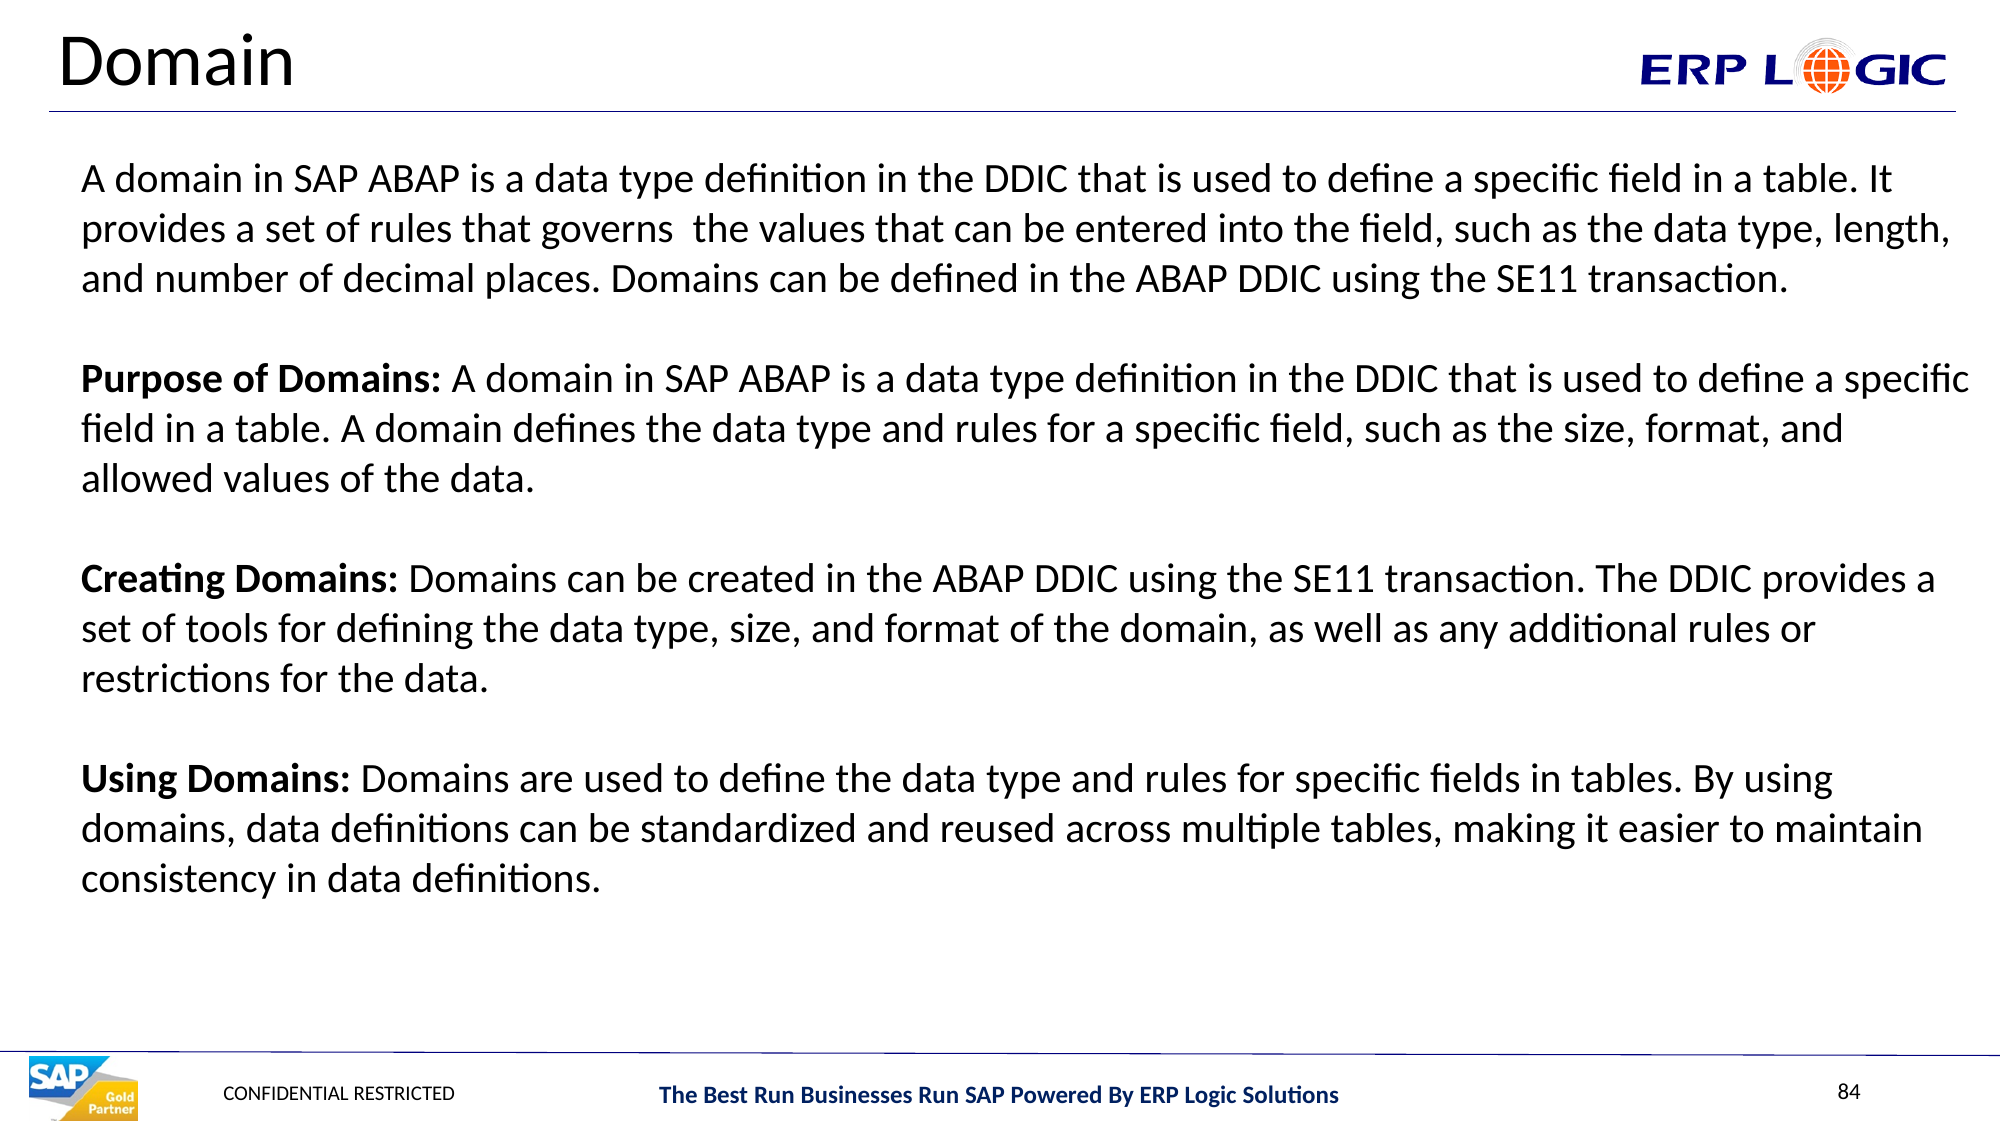

# Domain
A domain in SAP ABAP is a data type definition in the DDIC that is used to define a specific field in a table. It provides a set of rules that governs  the values that can be entered into the field, such as the data type, length, and number of decimal places. Domains can be defined in the ABAP DDIC using the SE11 transaction.

Purpose of Domains: A domain in SAP ABAP is a data type definition in the DDIC that is used to define a specific field in a table. A domain defines the data type and rules for a specific field, such as the size, format, and allowed values of the data.

Creating Domains: Domains can be created in the ABAP DDIC using the SE11 transaction. The DDIC provides a set of tools for defining the data type, size, and format of the domain, as well as any additional rules or restrictions for the data.

Using Domains: Domains are used to define the data type and rules for specific fields in tables. By using domains, data definitions can be standardized and reused across multiple tables, making it easier to maintain consistency in data definitions.